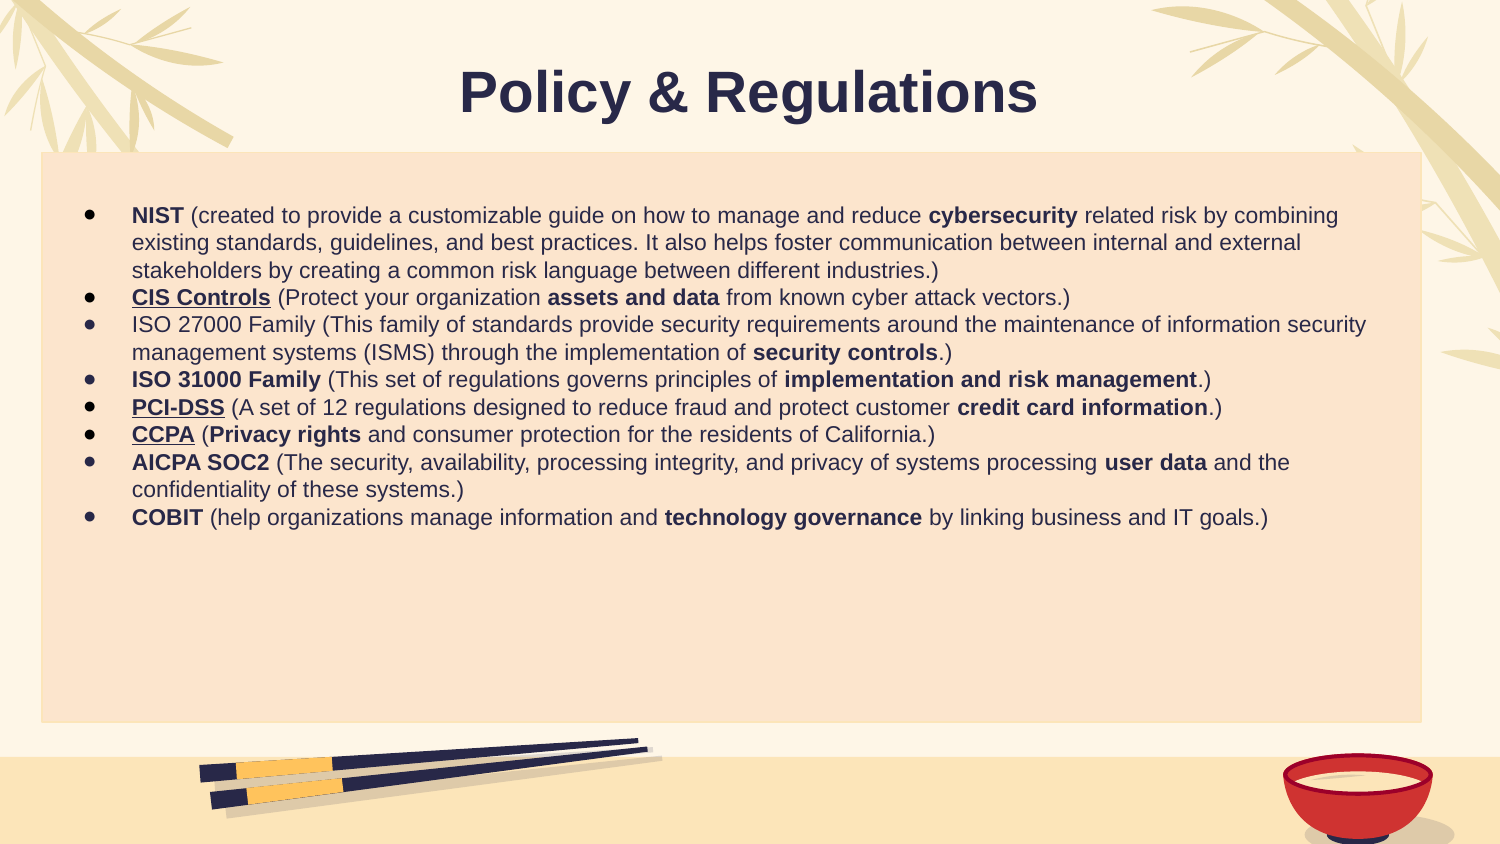

Policy & Regulations

NIST (created to provide a customizable guide on how to manage and reduce cybersecurity related risk by combining existing standards, guidelines, and best practices. It also helps foster communication between internal and external stakeholders by creating a common risk language between different industries.)
CIS Controls (Protect your organization assets and data from known cyber attack vectors.)
ISO 27000 Family (This family of standards provide security requirements around the maintenance of information security management systems (ISMS) through the implementation of security controls.)
ISO 31000 Family (This set of regulations governs principles of implementation and risk management.)
PCI-DSS (A set of 12 regulations designed to reduce fraud and protect customer credit card information.)
CCPA (Privacy rights and consumer protection for the residents of California.)
AICPA SOC2 (The security, availability, processing integrity, and privacy of systems processing user data and the confidentiality of these systems.)
COBIT (help organizations manage information and technology governance by linking business and IT goals.)